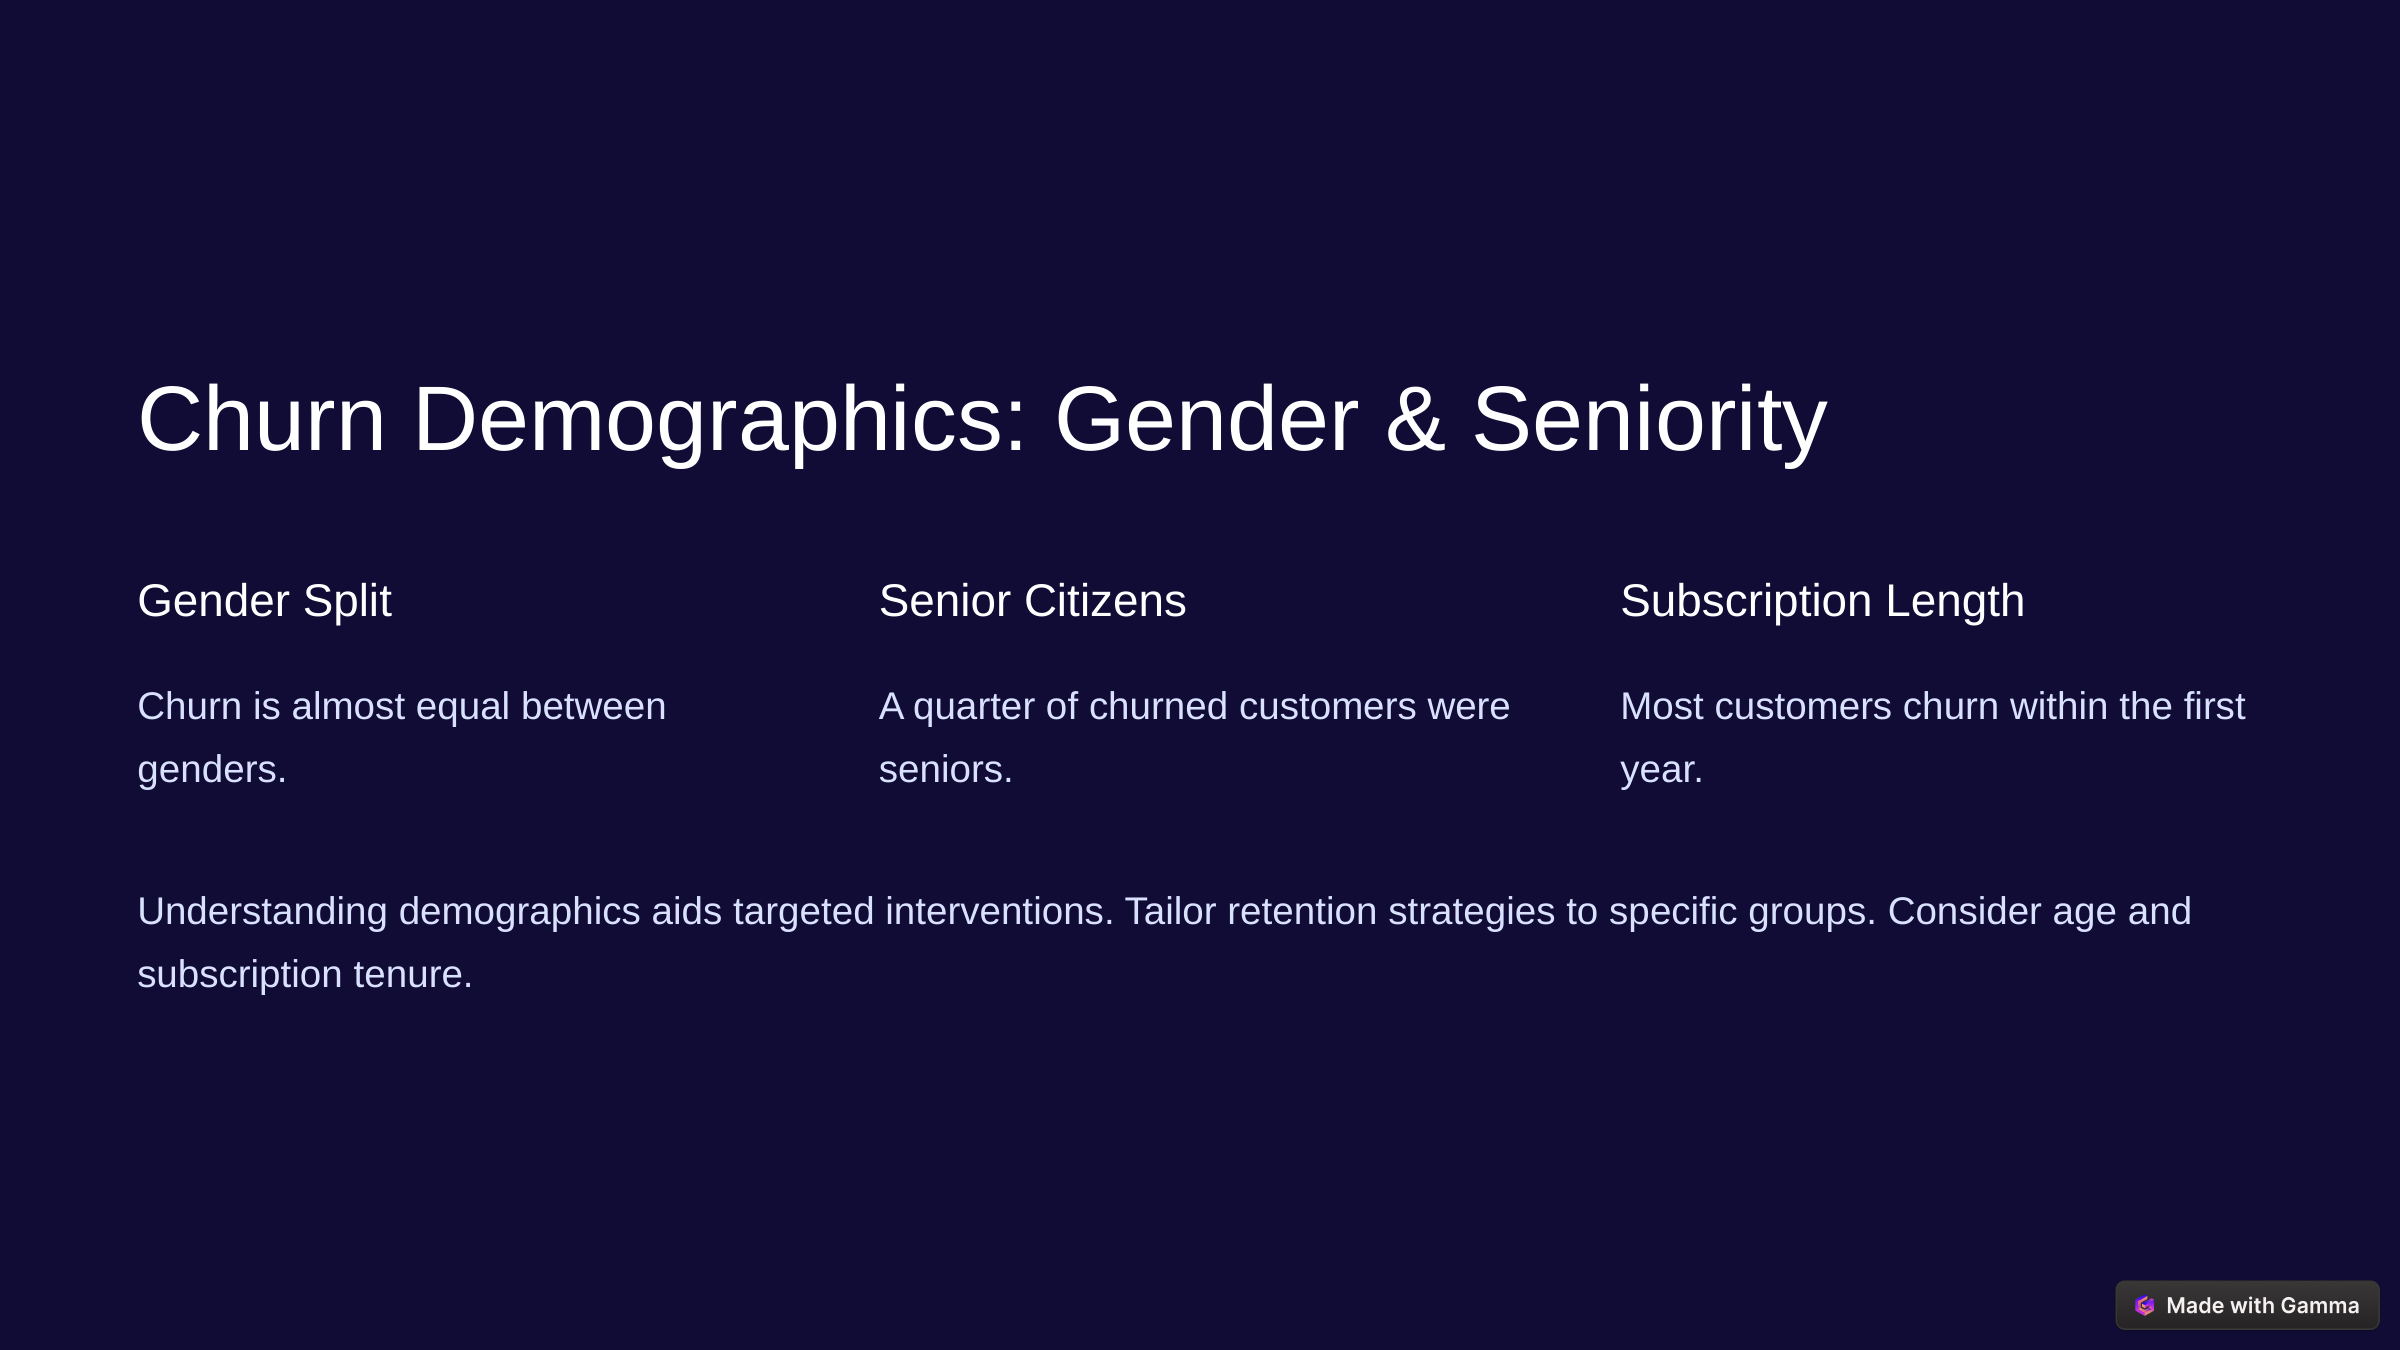

Churn Demographics: Gender & Seniority
Gender Split
Senior Citizens
Subscription Length
Churn is almost equal between genders.
A quarter of churned customers were seniors.
Most customers churn within the first year.
Understanding demographics aids targeted interventions. Tailor retention strategies to specific groups. Consider age and subscription tenure.